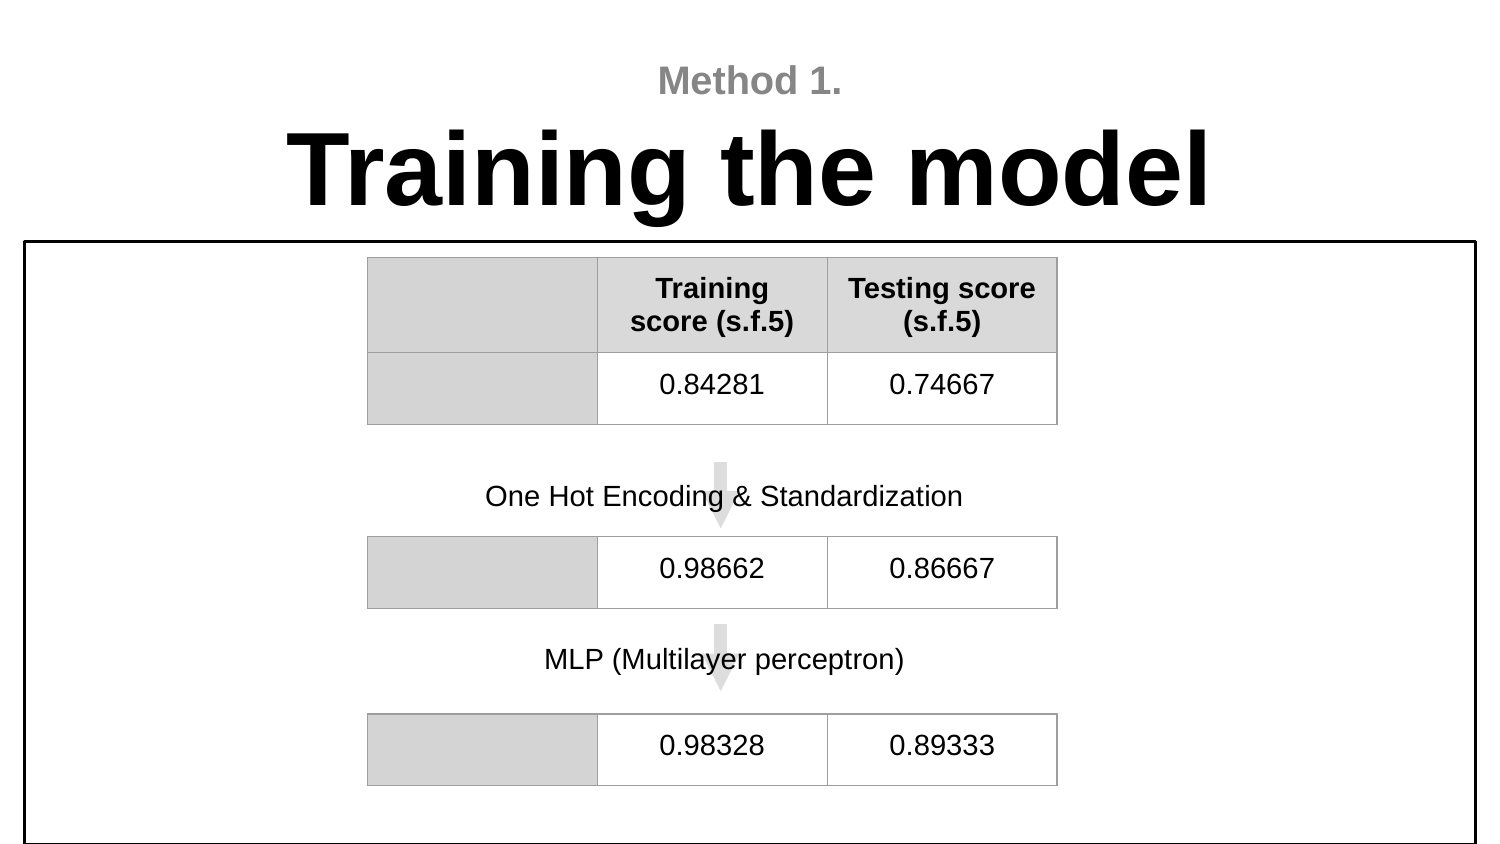

Method 1.
# Training the model

|  | Training score (s.f.5) | Testing score (s.f.5) |
| --- | --- | --- |
|  | 0.84281 | 0.74667 |

One Hot Encoding & Standardization
|  | 0.98662 | 0.86667 |
| --- | --- | --- |
MLP (Multilayer perceptron)
|  | 0.98328 | 0.89333 |
| --- | --- | --- |